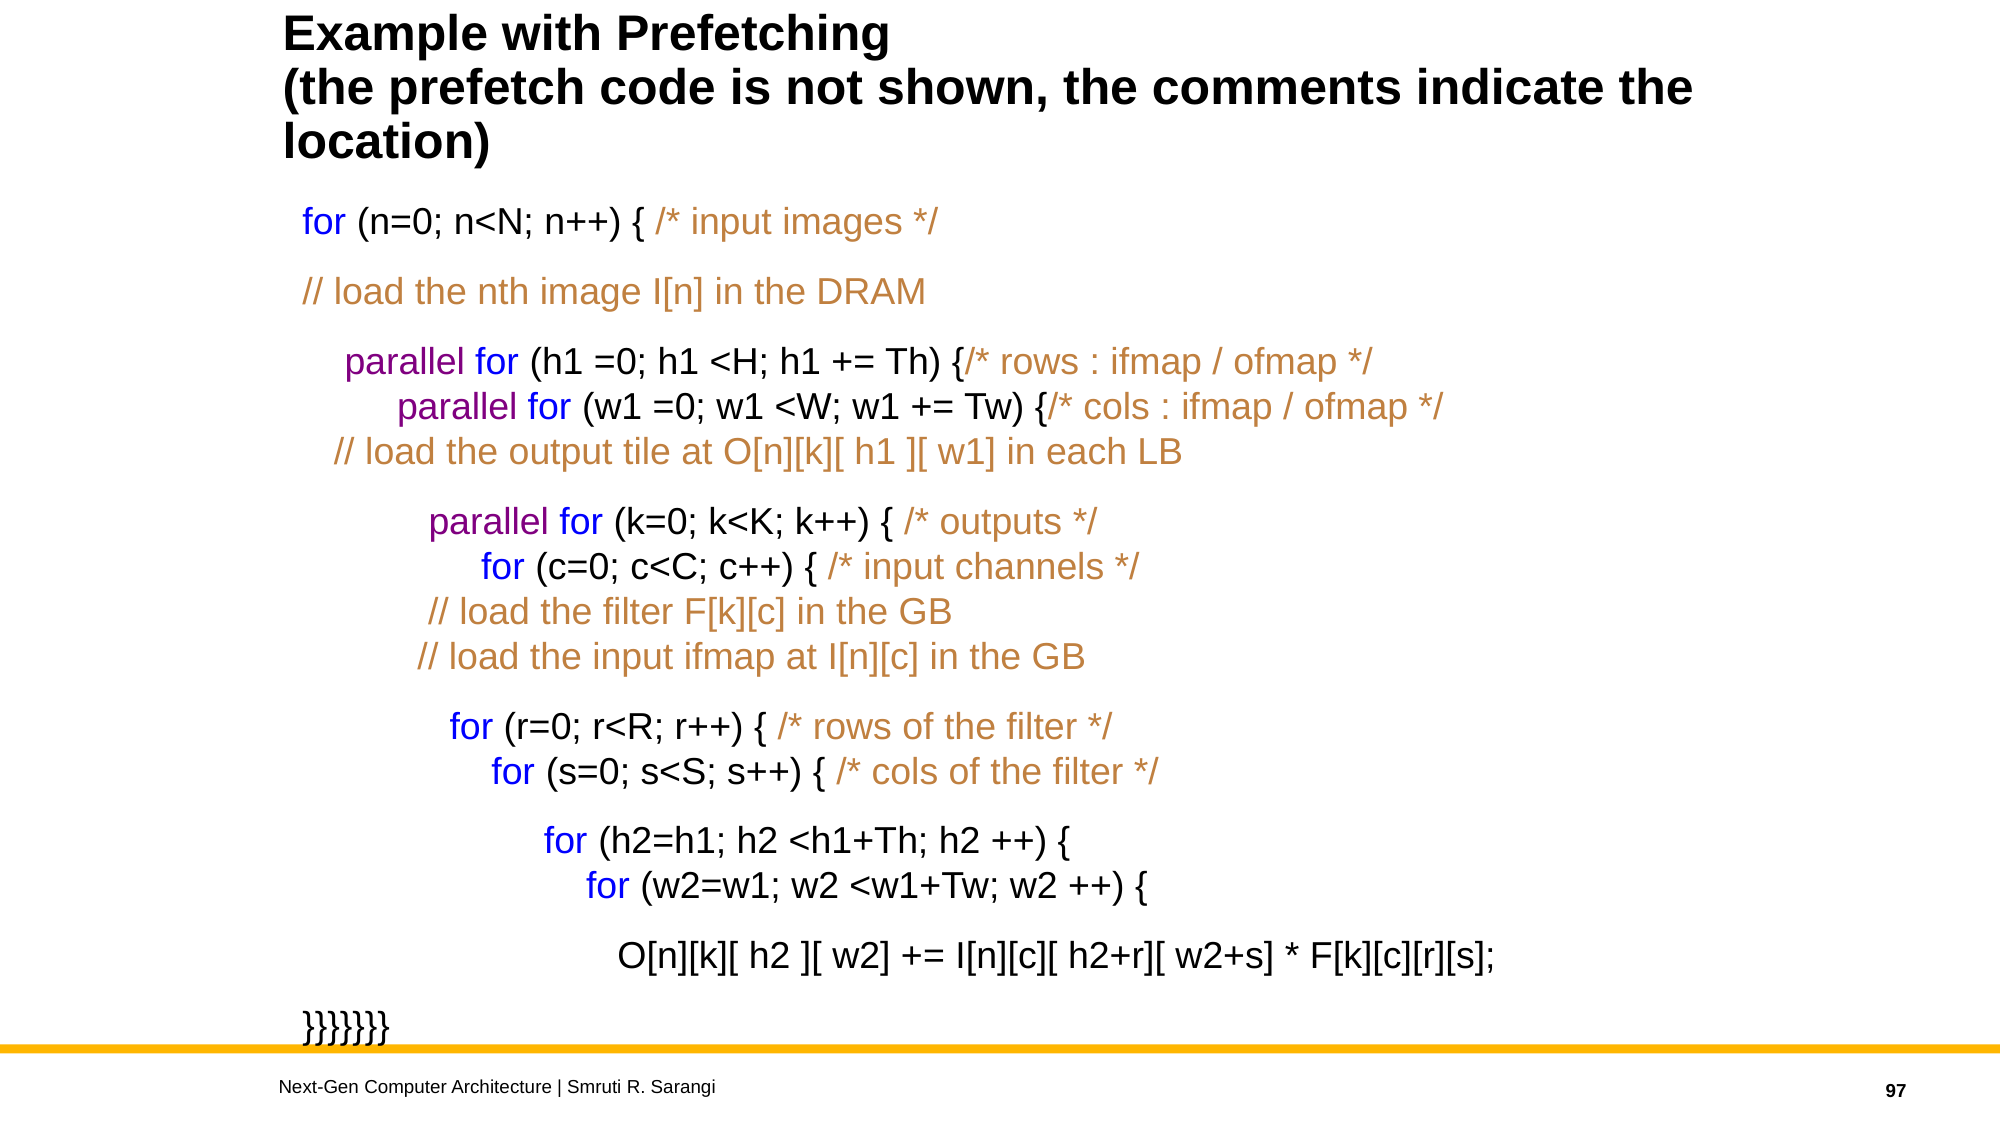

# Example with Prefetching (the prefetch code is not shown, the comments indicate the location)
for (n=0; n<N; n++) { /* input images */
// load the nth image I[n] in the DRAM
    parallel for (h1 =0; h1 <H; h1 += Th) {/* rows : ifmap / ofmap */
         parallel for (w1 =0; w1 <W; w1 += Tw) {/* cols : ifmap / ofmap */
   // load the output tile at O[n][k][ h1 ][ w1] in each LB
            parallel for (k=0; k<K; k++) { /* outputs */
                 for (c=0; c<C; c++) { /* input channels */
            // load the filter F[k][c] in the GB
           // load the input ifmap at I[n][c] in the GB
              for (r=0; r<R; r++) { /* rows of the filter */
                  for (s=0; s<S; s++) { /* cols of the filter */
                       for (h2=h1; h2 <h1+Th; h2 ++) {
                           for (w2=w1; w2 <w1+Tw; w2 ++) {
                              O[n][k][ h2 ][ w2] += I[n][c][ h2+r][ w2+s] * F[k][c][r][s];
}}}}}}}
Next-Gen Computer Architecture | Smruti R. Sarangi
97